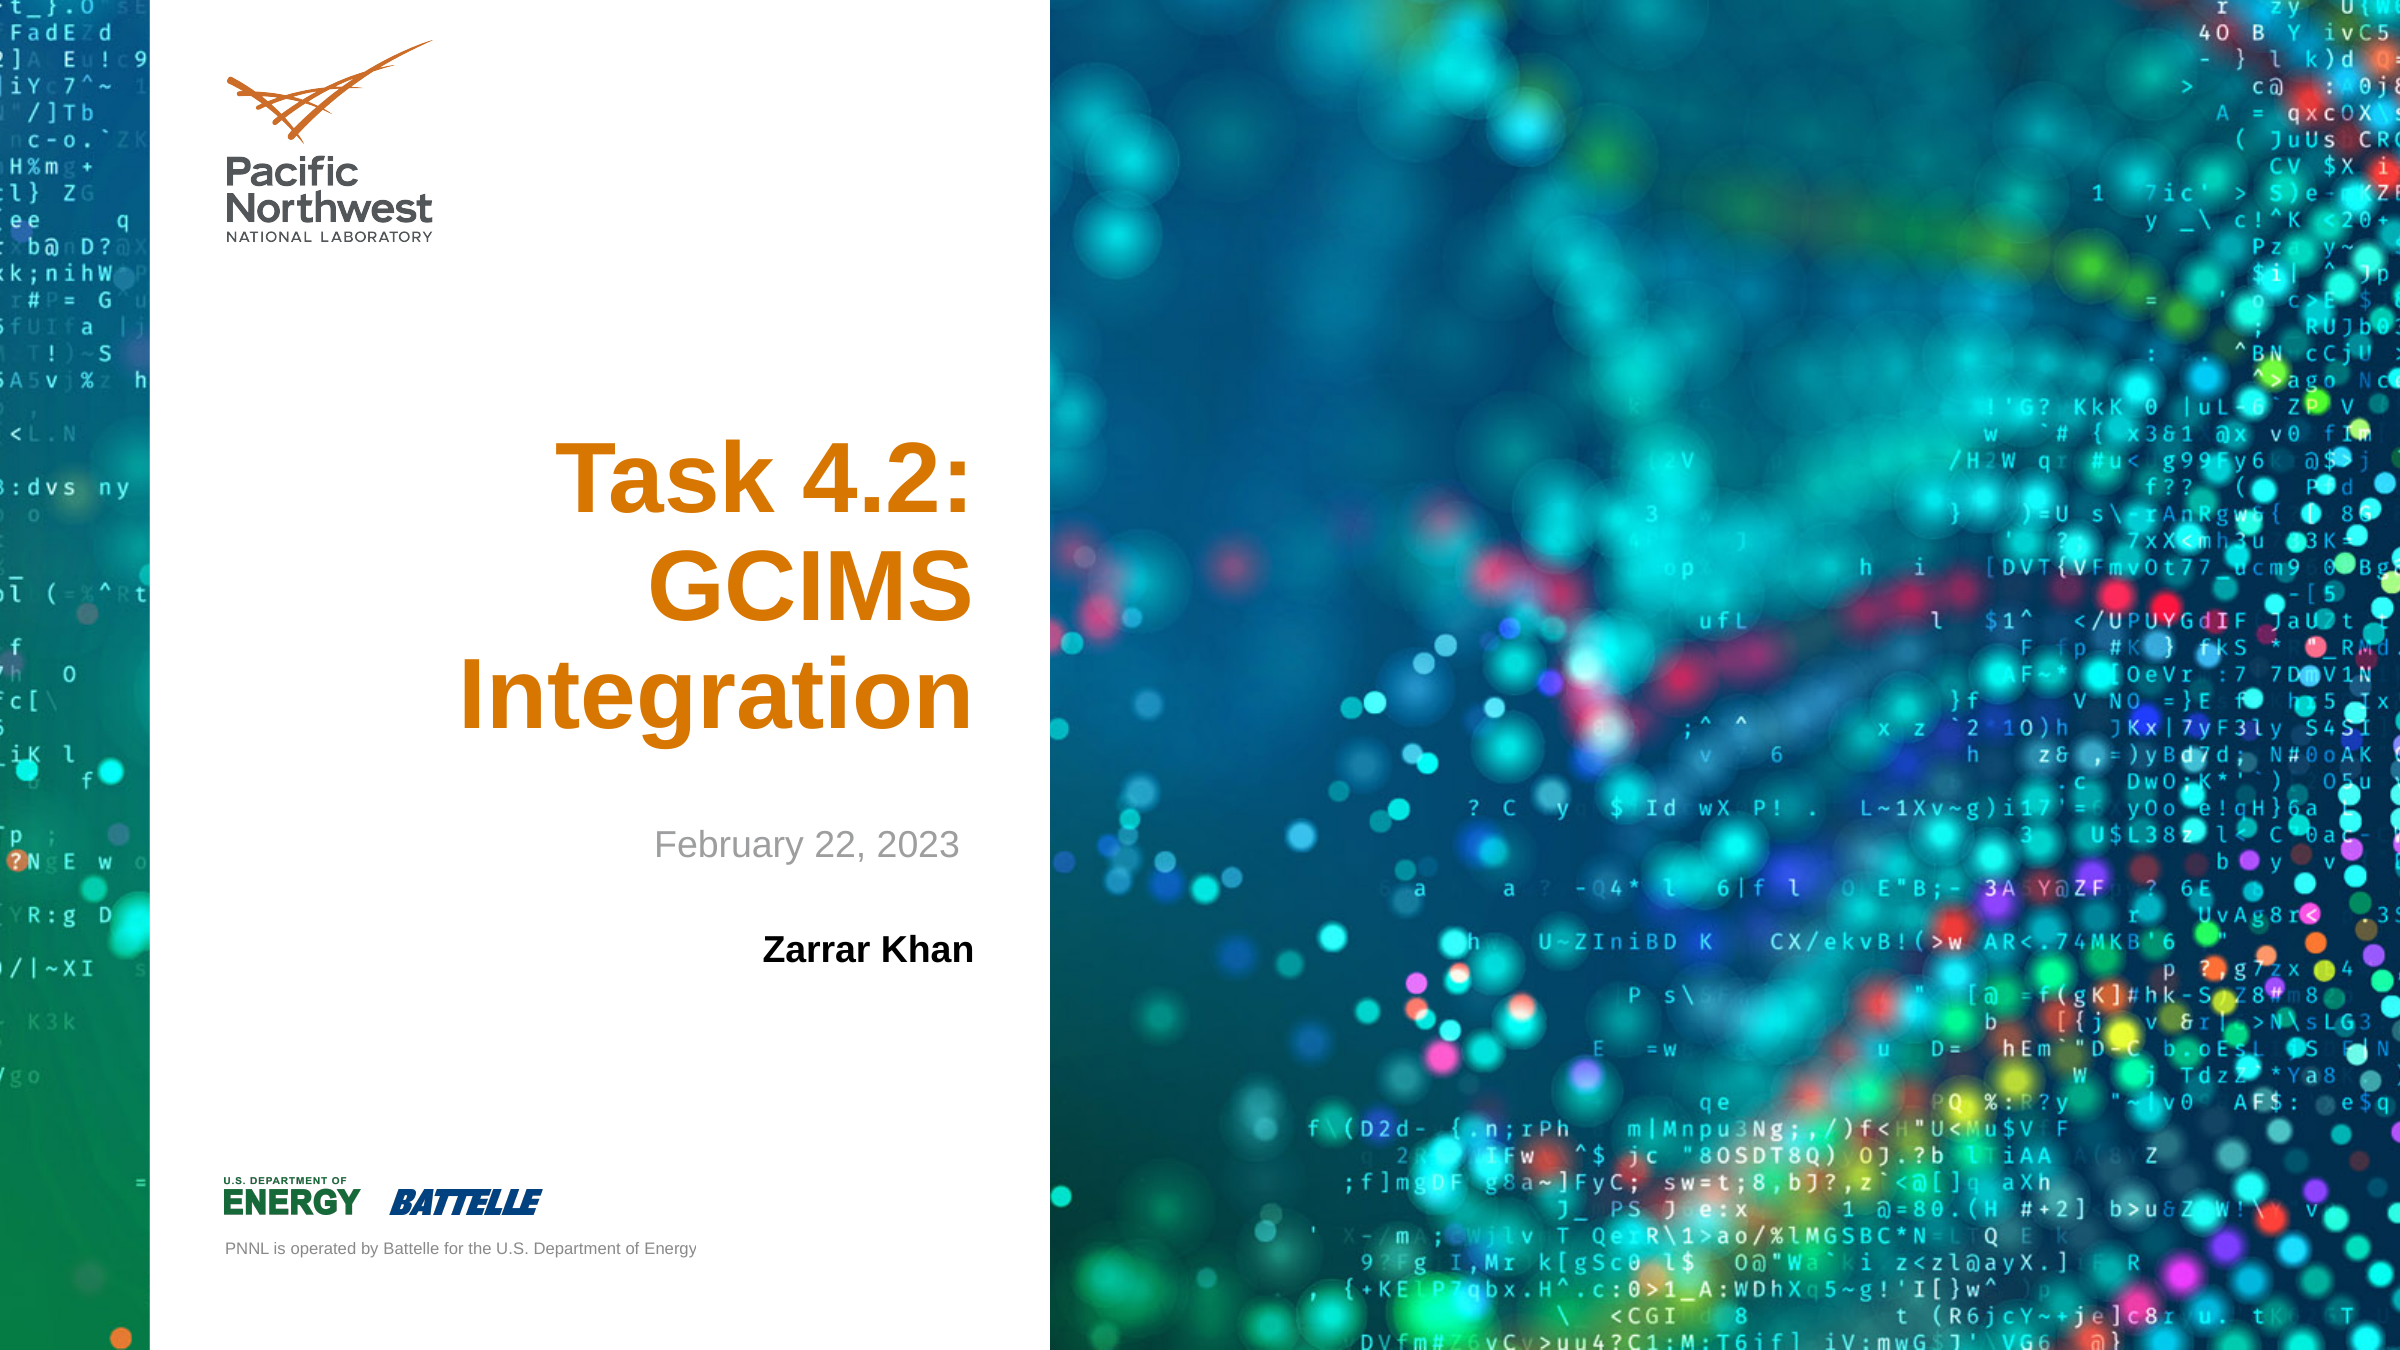

# Task 4.2: GCIMS Integration
February 22, 2023
Zarrar Khan